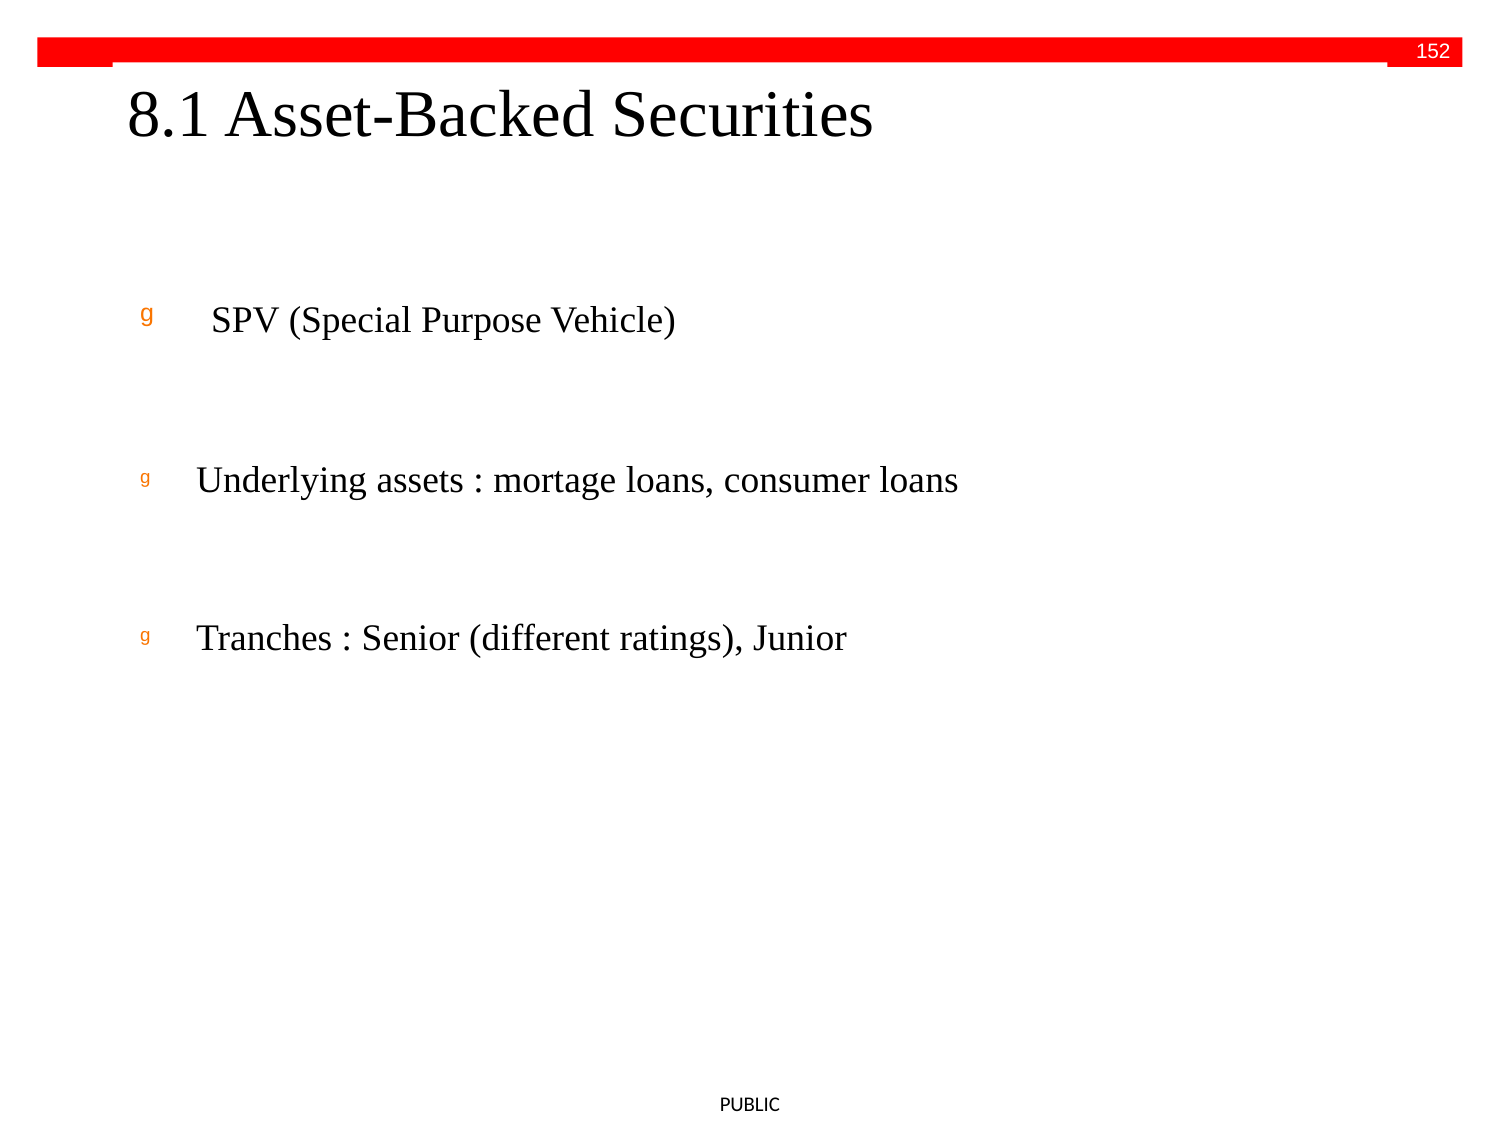

# 8.1 Asset-Backed Securities
 SPV (Special Purpose Vehicle)

Underlying assets : mortage loans, consumer loans

Tranches : Senior (different ratings), Junior